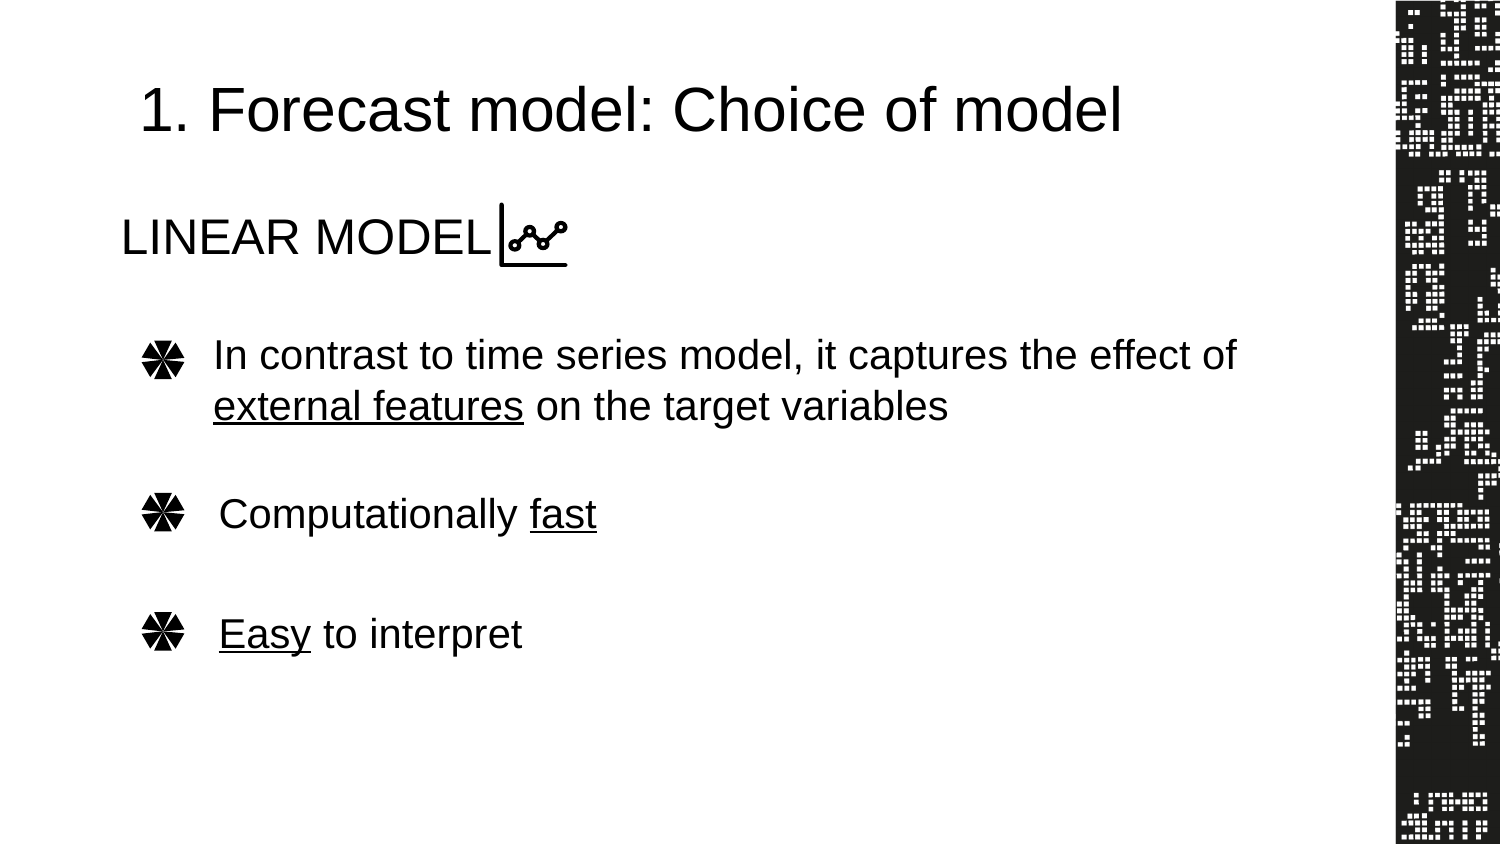

Forecast model: Choice of model

LINEAR MODEL
In contrast to time series model, it captures the effect of external features on the target variables

Computationally fast

Easy to interpret